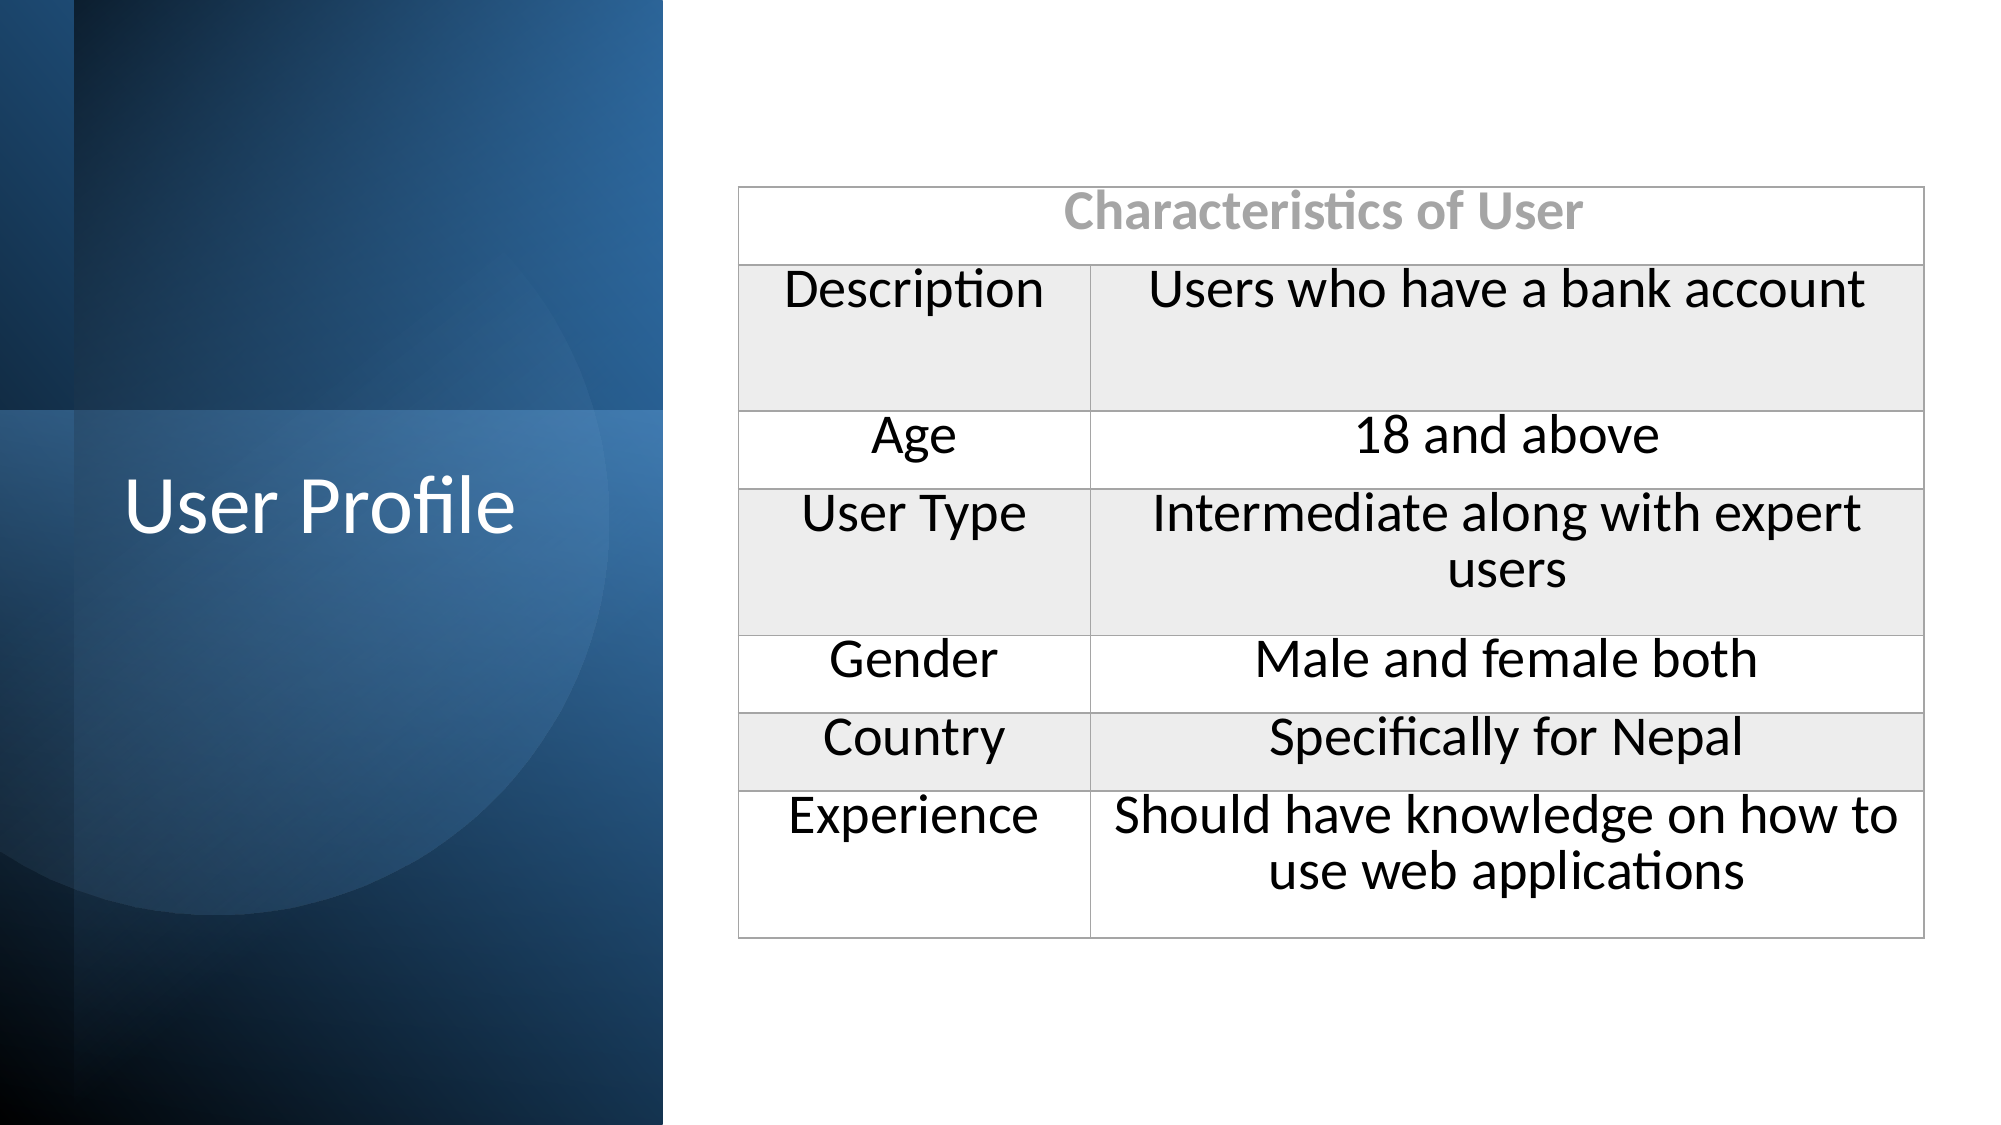

| Characteristics of User |  |
| --- | --- |
| Description | Users who have a bank account |
| Age | 18 and above |
| User Type | Intermediate along with expert users |
| Gender | Male and female both |
| Country | Specifically for Nepal |
| Experience | Should have knowledge on how to use web applications |

# User Profile